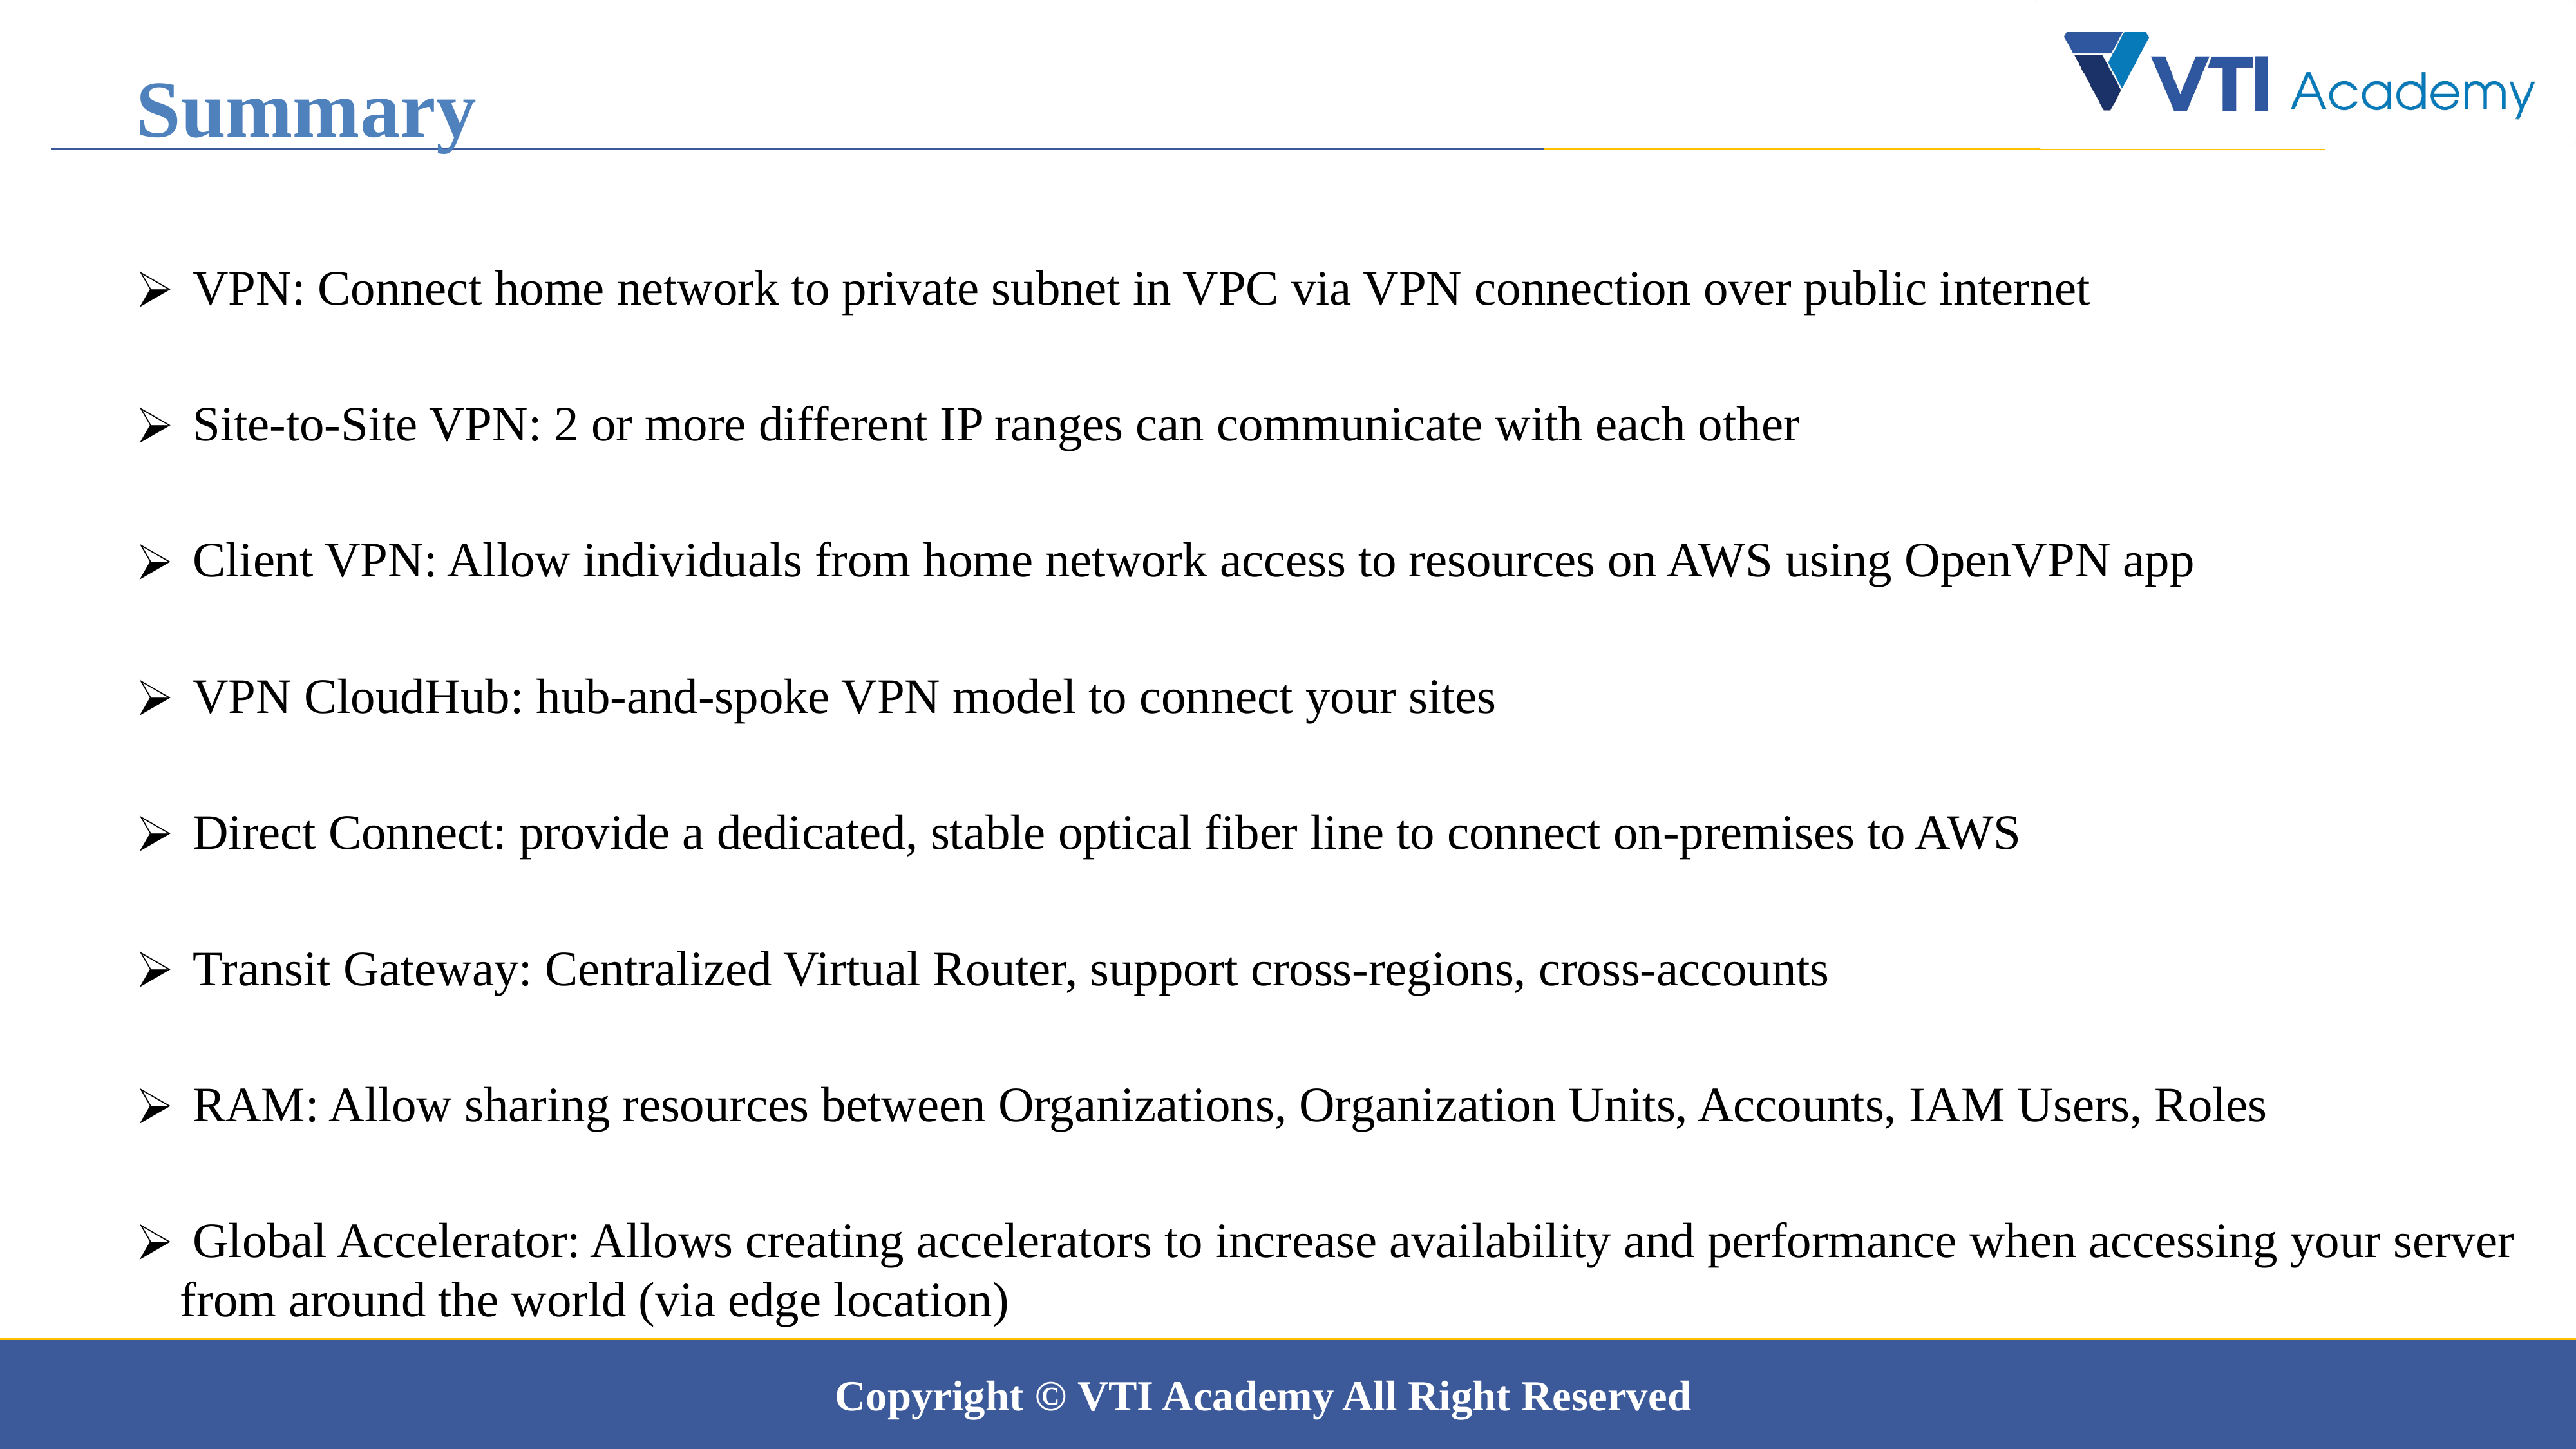

Summary
 VPN: Connect home network to private subnet in VPC via VPN connection over public internet
 Site-to-Site VPN: 2 or more different IP ranges can communicate with each other
 Client VPN: Allow individuals from home network access to resources on AWS using OpenVPN app
 VPN CloudHub: hub-and-spoke VPN model to connect your sites
 Direct Connect: provide a dedicated, stable optical fiber line to connect on-premises to AWS
 Transit Gateway: Centralized Virtual Router, support cross-regions, cross-accounts
 RAM: Allow sharing resources between Organizations, Organization Units, Accounts, IAM Users, Roles
 Global Accelerator: Allows creating accelerators to increase availability and performance when accessing your server from around the world (via edge location)